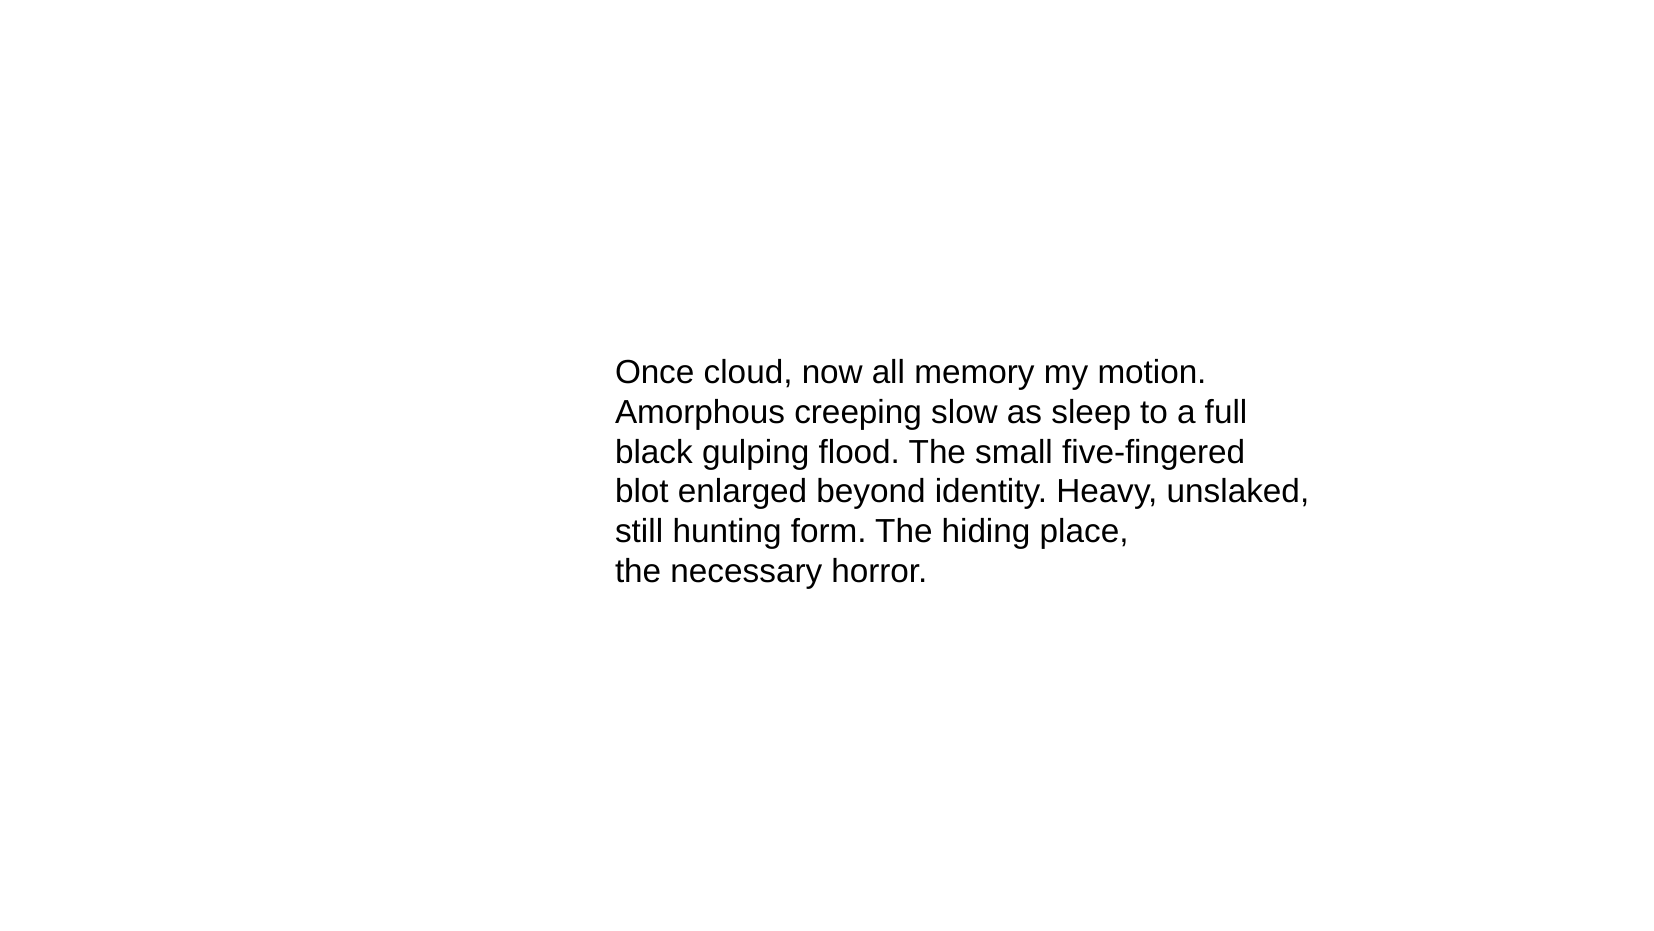

Once cloud, now all memory my motion.
Amorphous creeping slow as sleep to a full
black gulping flood. The small five-fingered
blot enlarged beyond identity. Heavy, unslaked,
still hunting form. The hiding place,
the necessary horror.